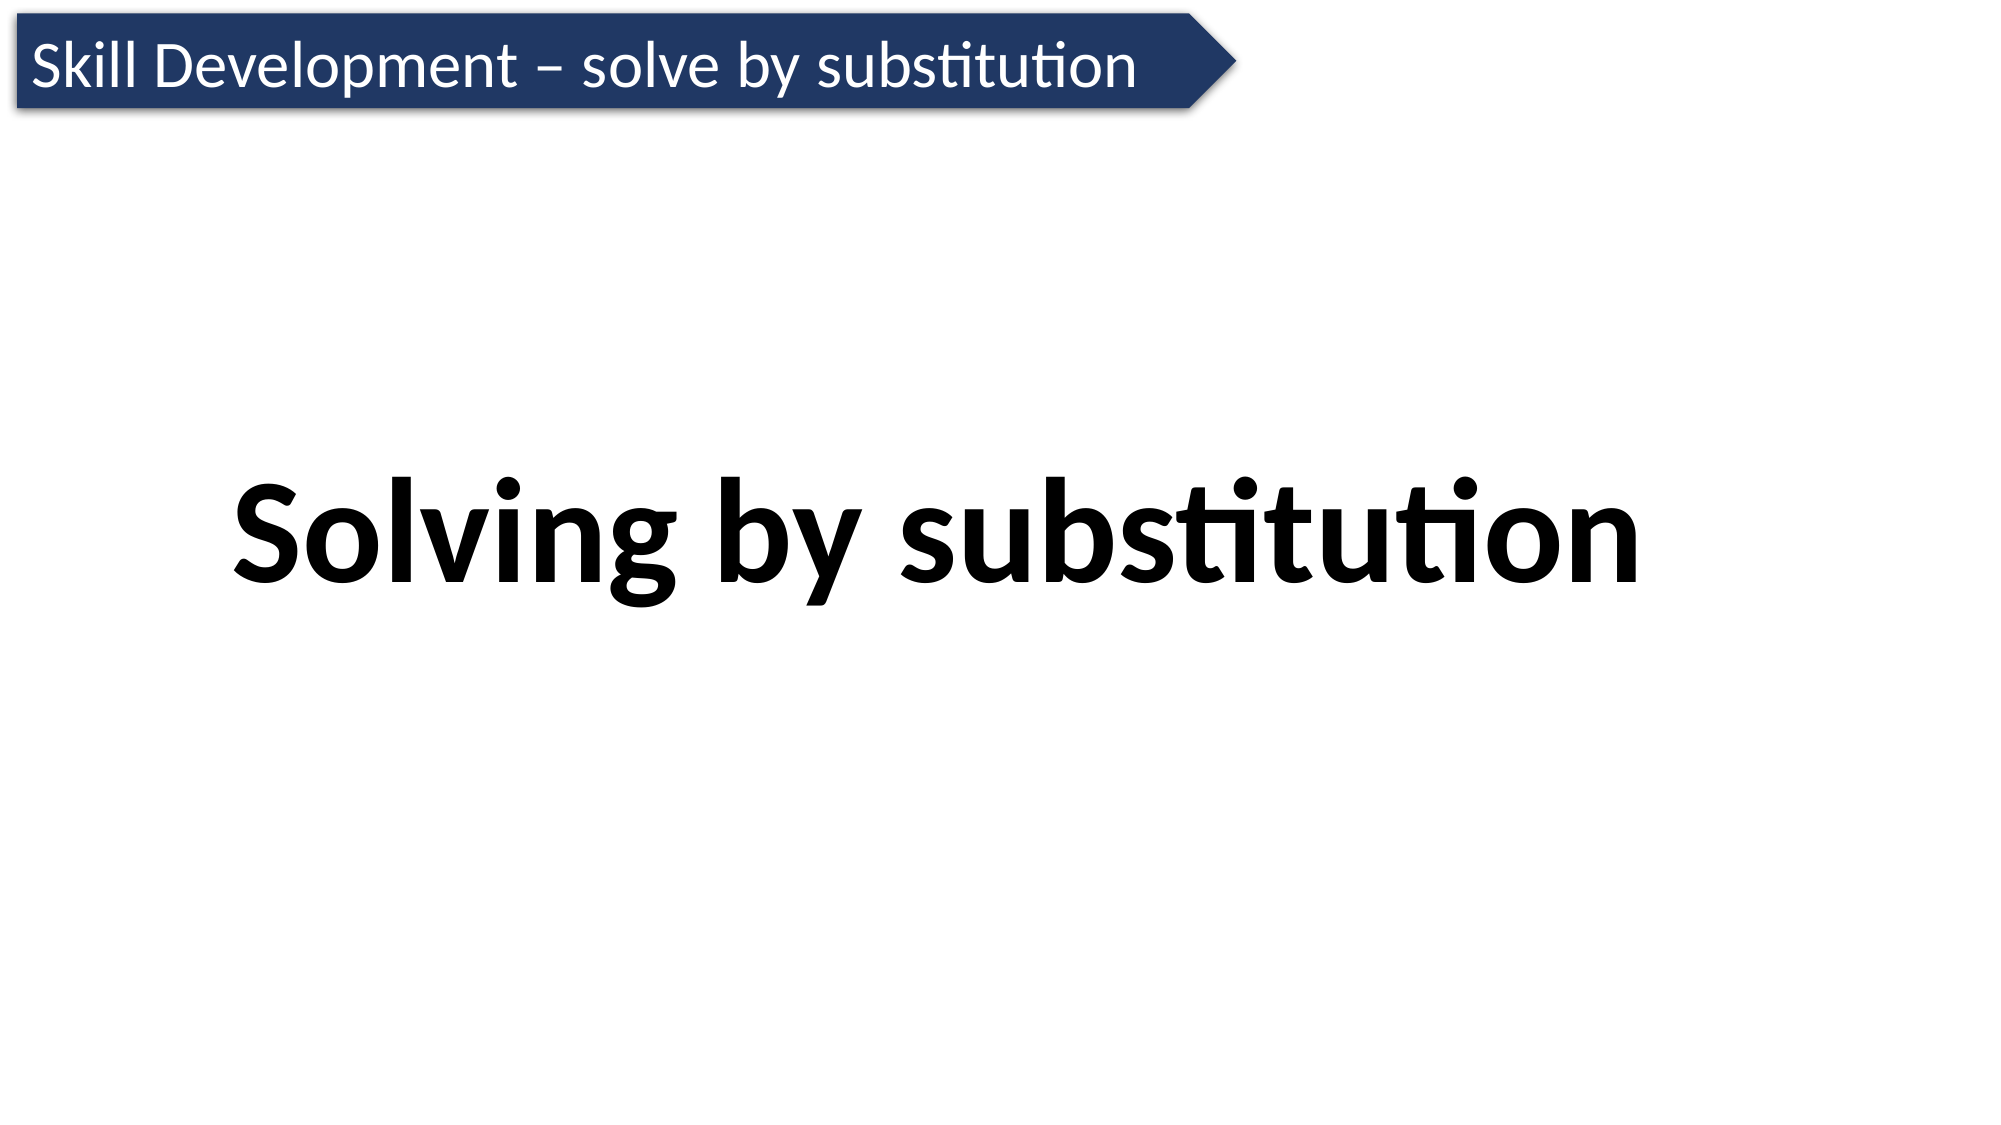

Skill Development – solve by substitution

Solving by substitution